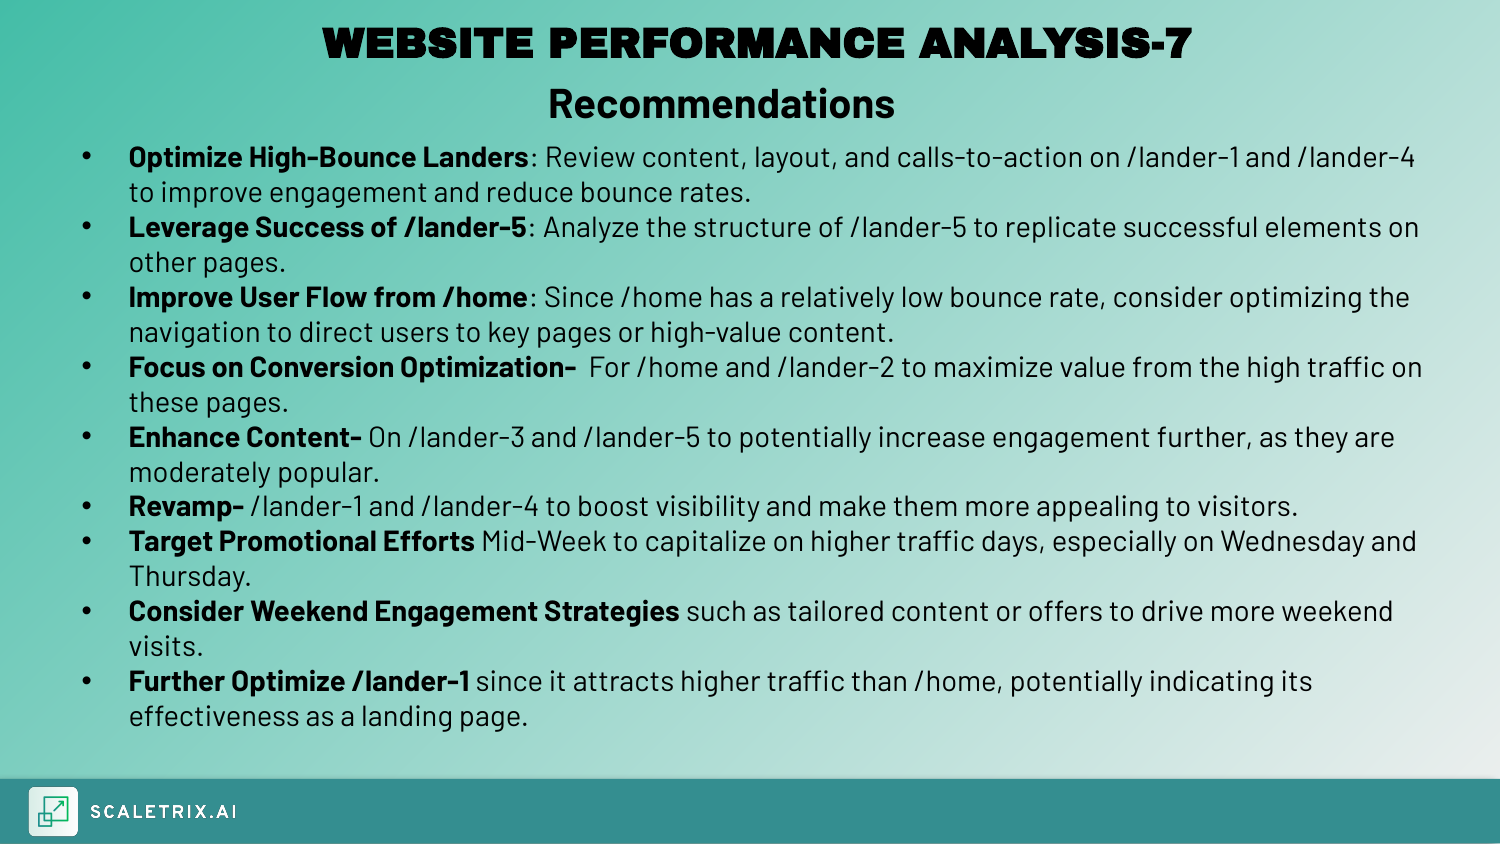

WEBSITE PERFORMANCE ANALYSIS-7
Recommendations
Optimize High-Bounce Landers: Review content, layout, and calls-to-action on /lander-1 and /lander-4 to improve engagement and reduce bounce rates.
Leverage Success of /lander-5: Analyze the structure of /lander-5 to replicate successful elements on other pages.
Improve User Flow from /home: Since /home has a relatively low bounce rate, consider optimizing the navigation to direct users to key pages or high-value content.
Focus on Conversion Optimization-  For /home and /lander-2 to maximize value from the high traffic on these pages.
Enhance Content- On /lander-3 and /lander-5 to potentially increase engagement further, as they are moderately popular.
Revamp- /lander-1 and /lander-4 to boost visibility and make them more appealing to visitors.
Target Promotional Efforts Mid-Week to capitalize on higher traffic days, especially on Wednesday and Thursday.
Consider Weekend Engagement Strategies such as tailored content or offers to drive more weekend visits.
Further Optimize /lander-1 since it attracts higher traffic than /home, potentially indicating its effectiveness as a landing page.